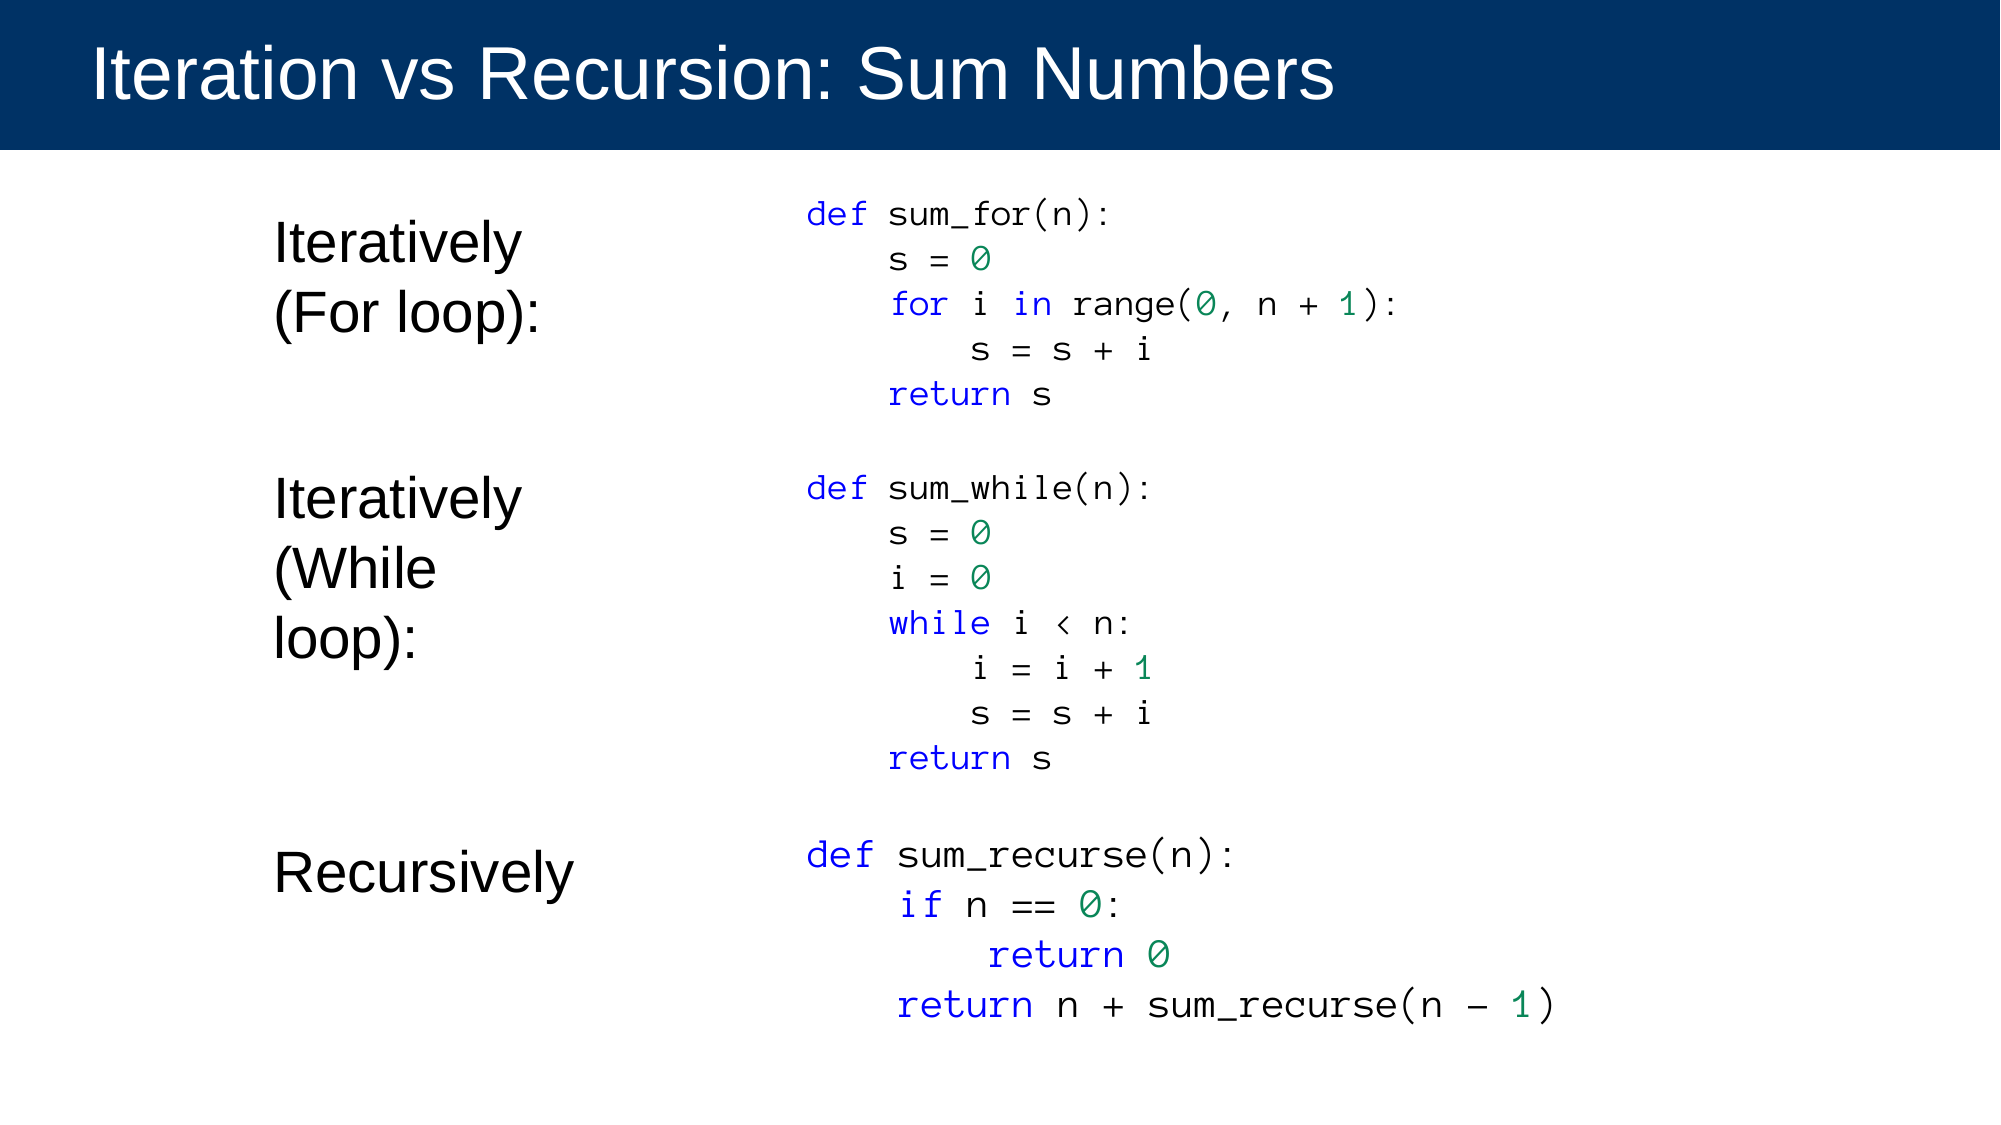

# Iteration vs Recursion: Sum Numbers
def sum_for(n):
    s = 0
    for i in range(0, n + 1):
        s = s + i
    return s
Iteratively (For loop):
Iteratively (While loop):
def sum_while(n):
    s = 0
    i = 0
    while i < n:
        i = i + 1
        s = s + i
    return s
def sum_recurse(n):
    if n == 0:
        return 0
    return n + sum_recurse(n - 1)

Recursively